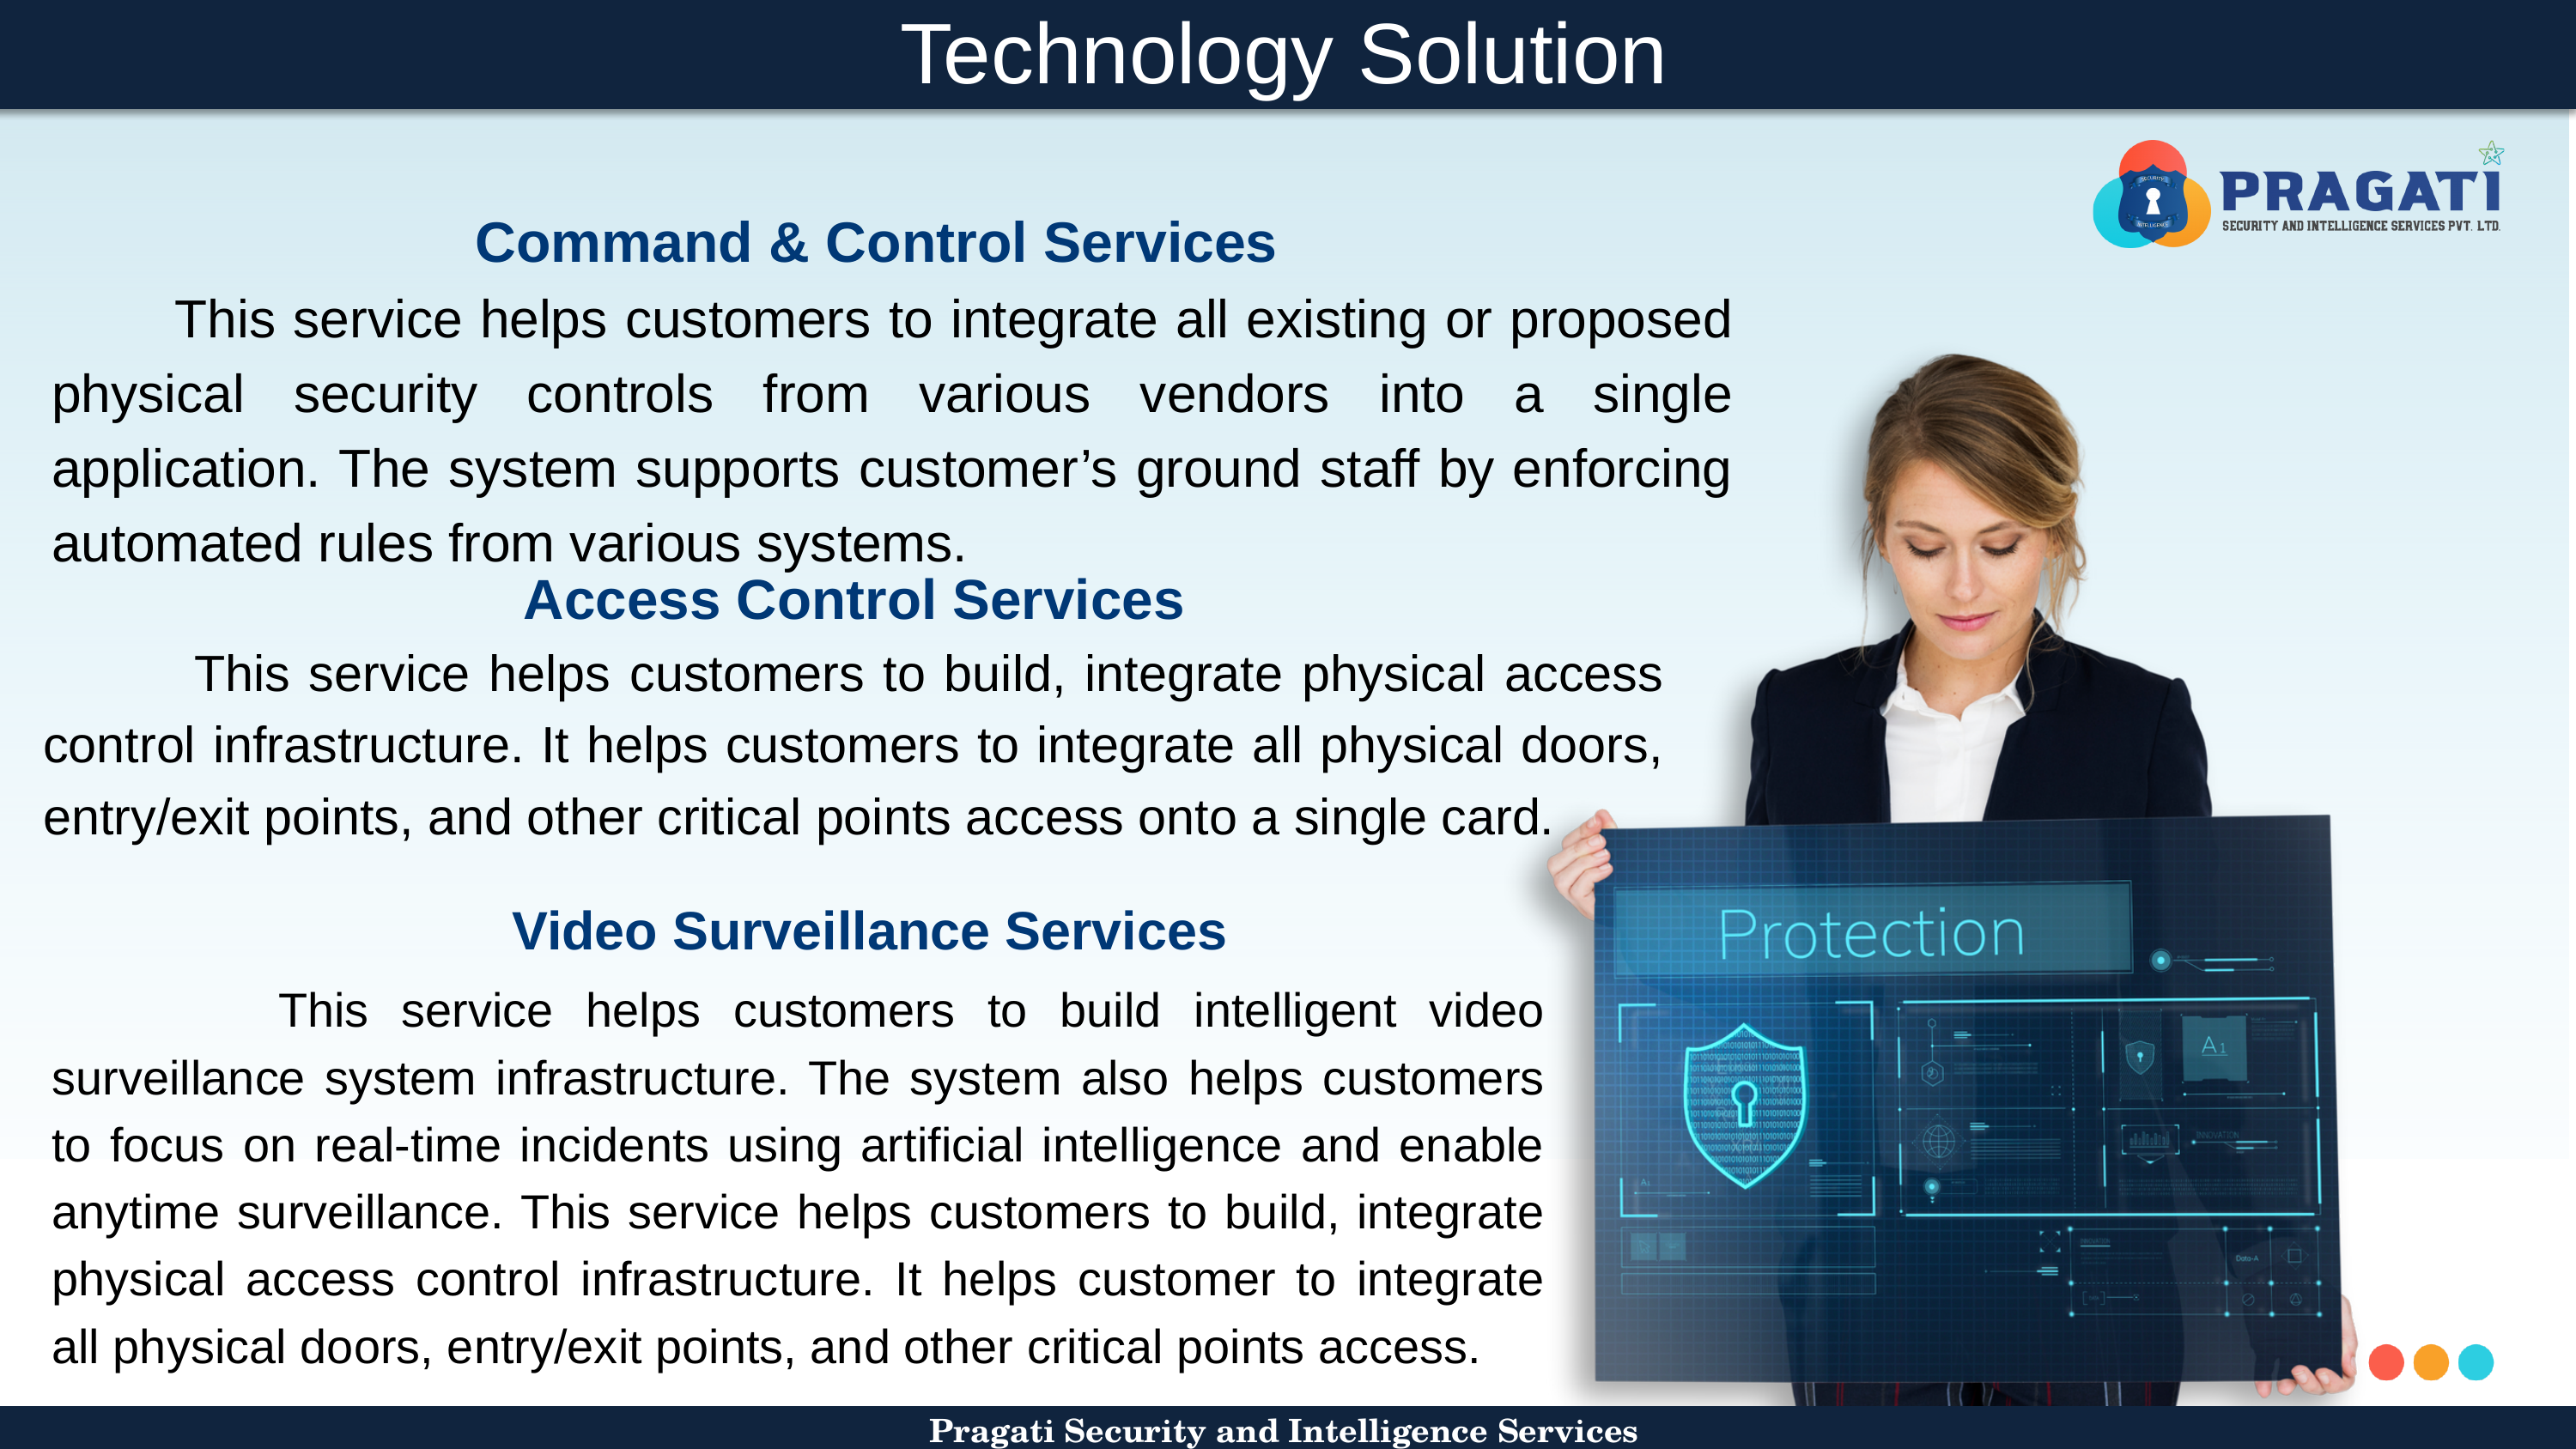

Technology Solution

Command & Control Services
       This service helps customers to integrate all existing or proposed physical security controls from various vendors into a single application. The system supports customer’s ground staff by enforcing automated rules from various systems.

Access Control Services
        This service helps customers to build, integrate physical access control infrastructure. It helps customers to integrate all physical doors, entry/exit points, and other critical points access onto a single card.

Video Surveillance Services
       This service helps customers to build intelligent video surveillance system infrastructure. The system also helps customers to focus on real-time incidents using artificial intelligence and enable anytime surveillance. This service helps customers to build, integrate physical access control infrastructure. It helps customer to integrate all physical doors, entry/exit points, and other critical points access.

Pragati Security and Intelligence Services